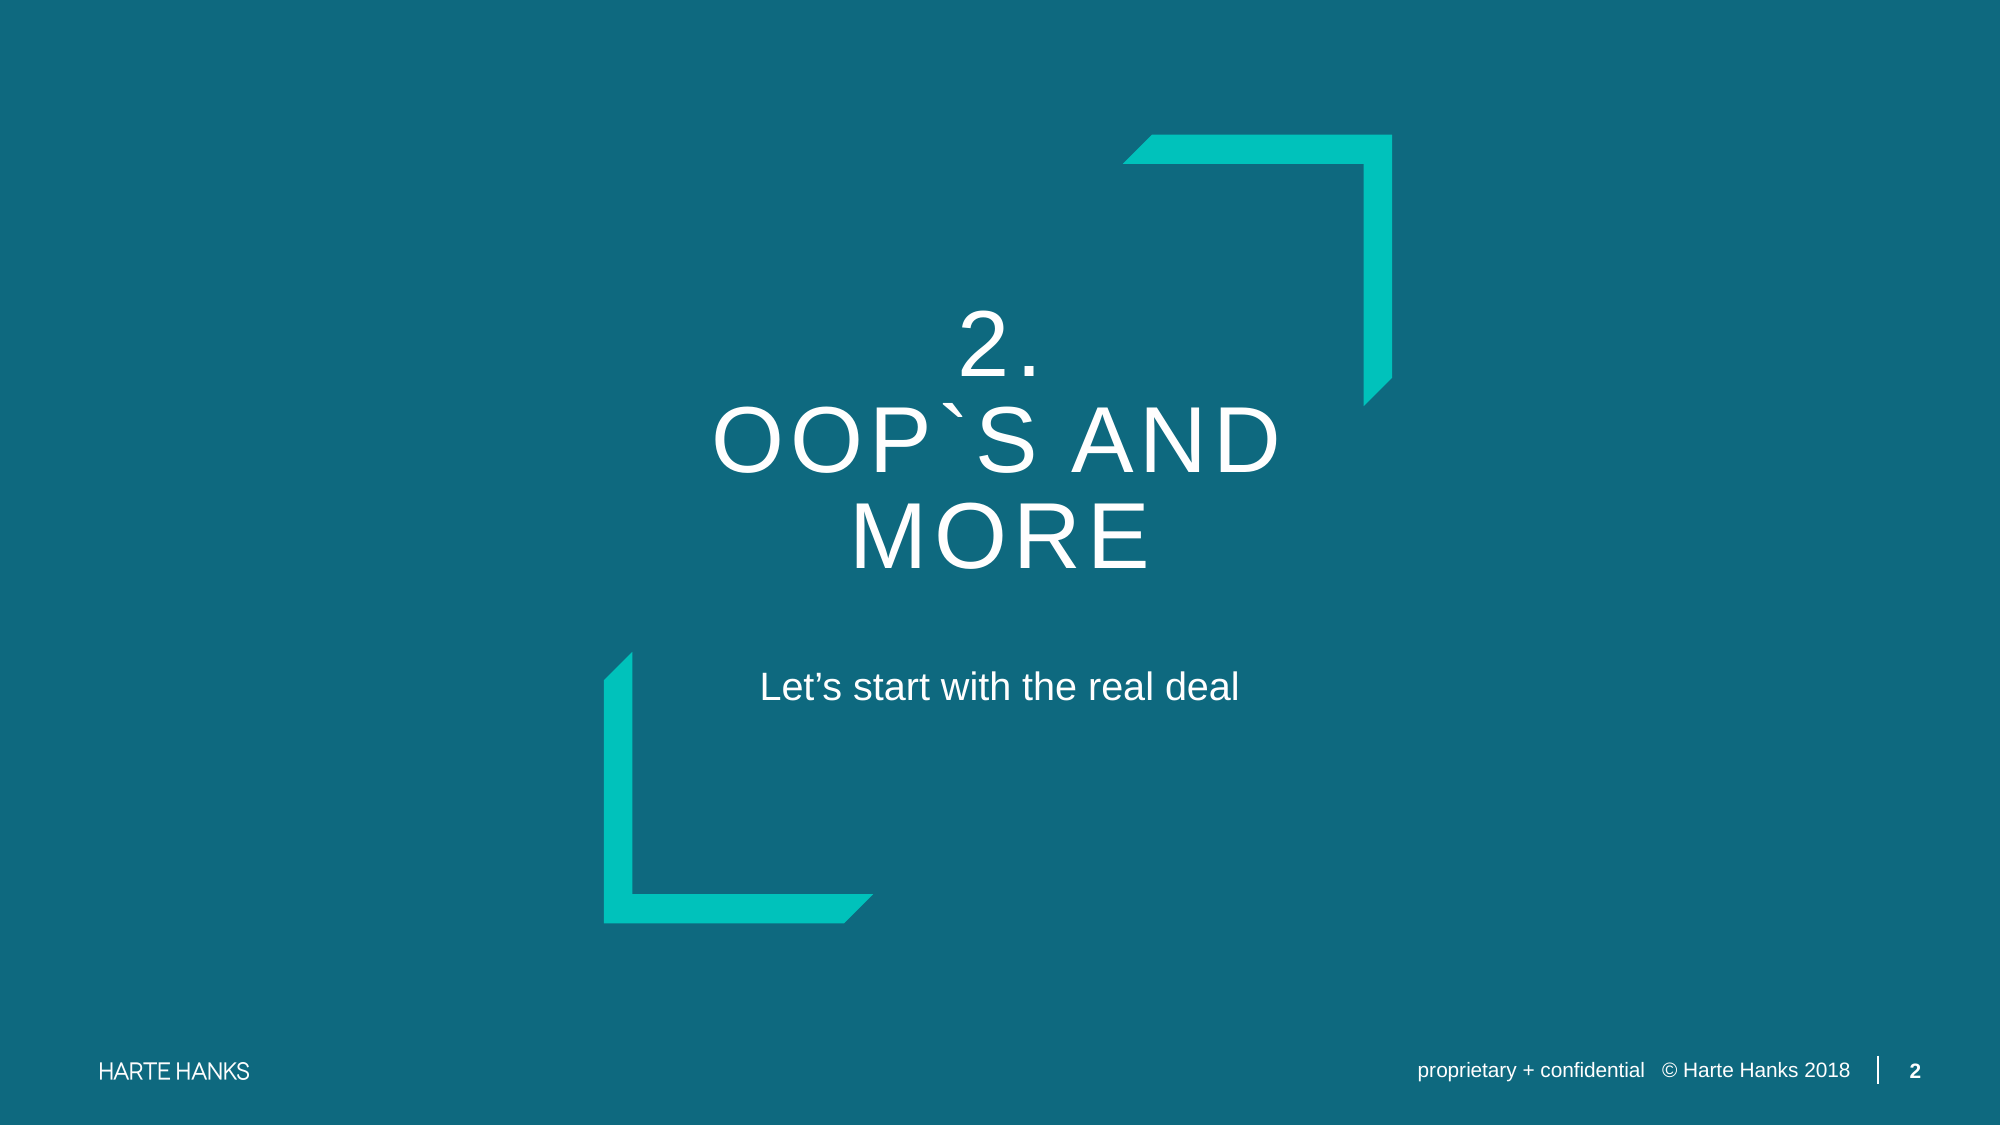

# 2.
Oop`s and more
Let’s start with the real deal